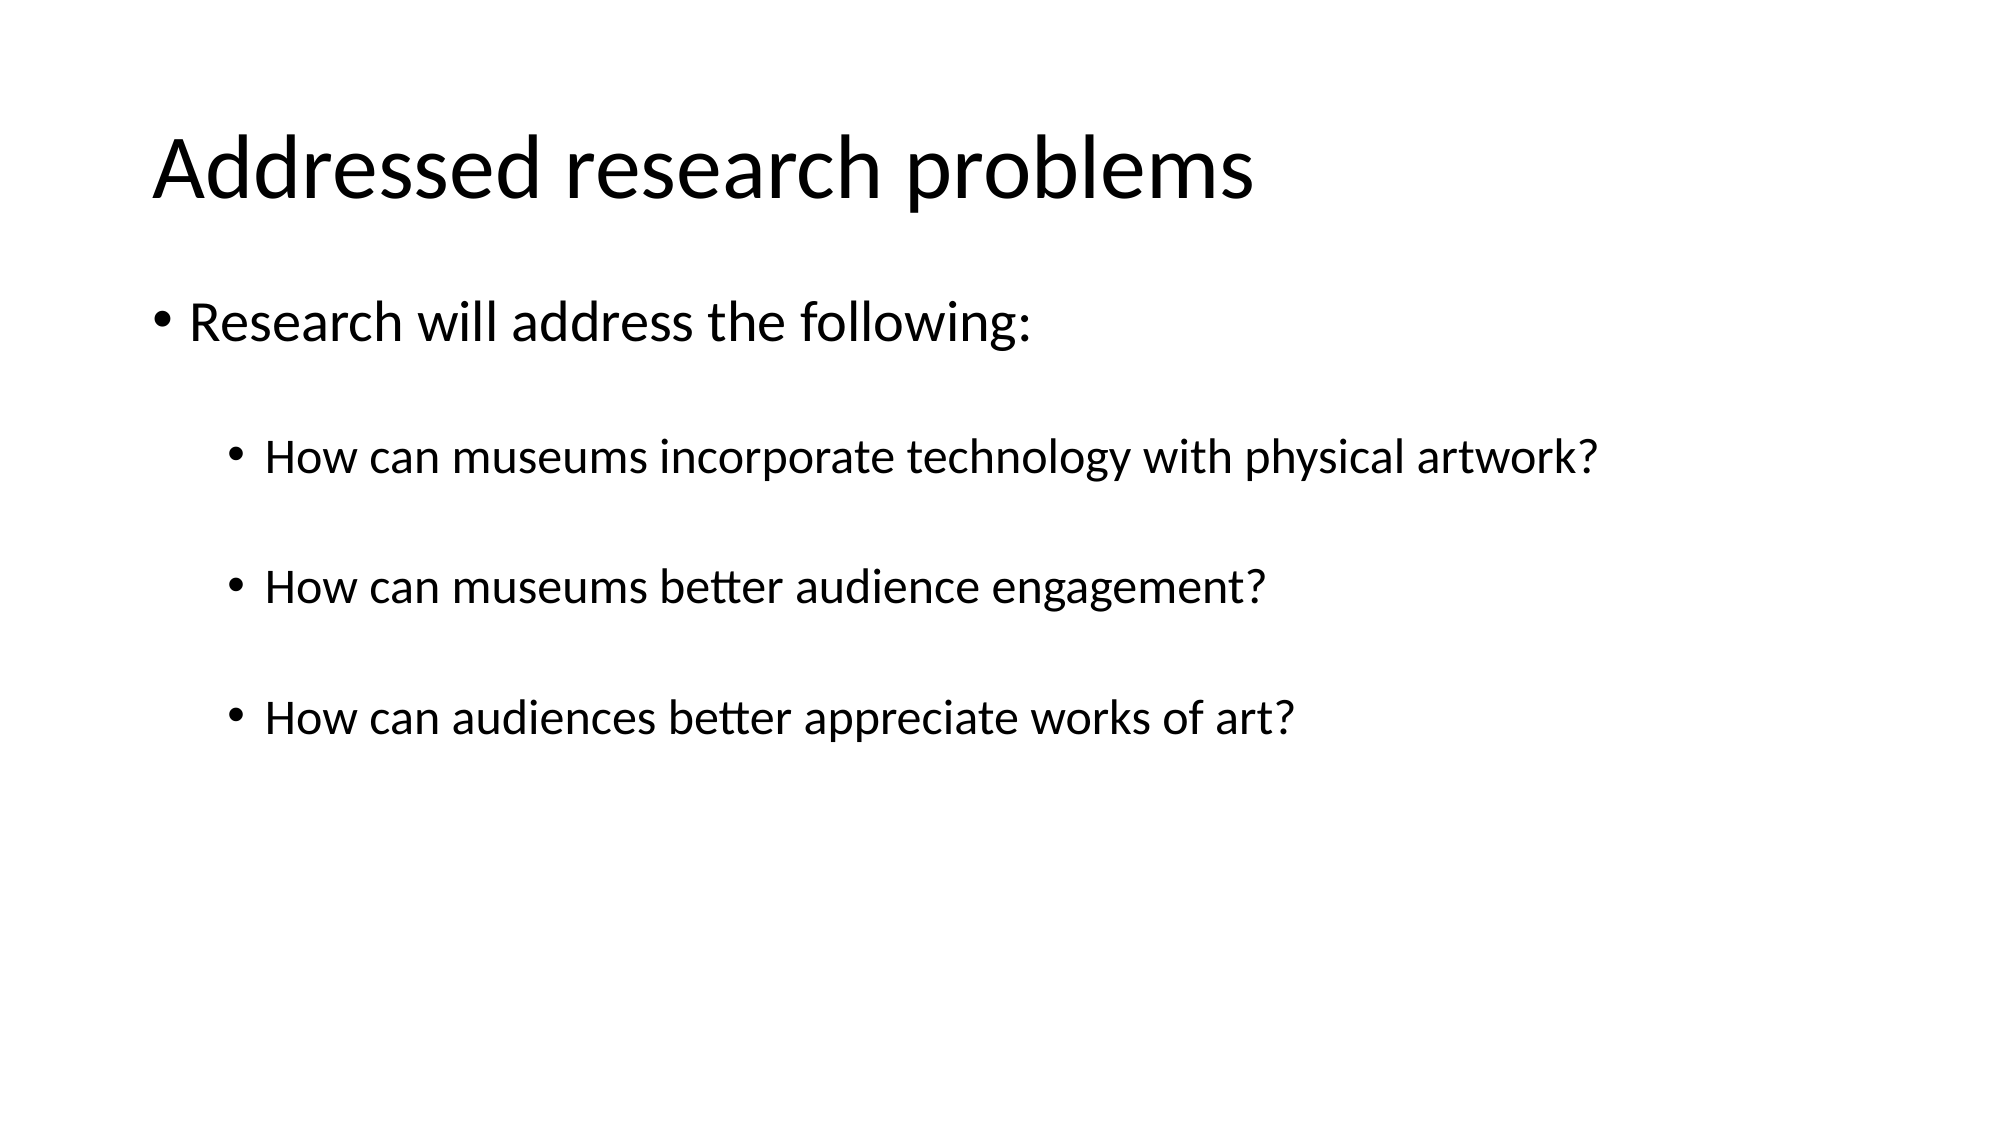

# Addressed research problems
Research will address the following:
How can museums incorporate technology with physical artwork?
How can museums better audience engagement?
How can audiences better appreciate works of art?